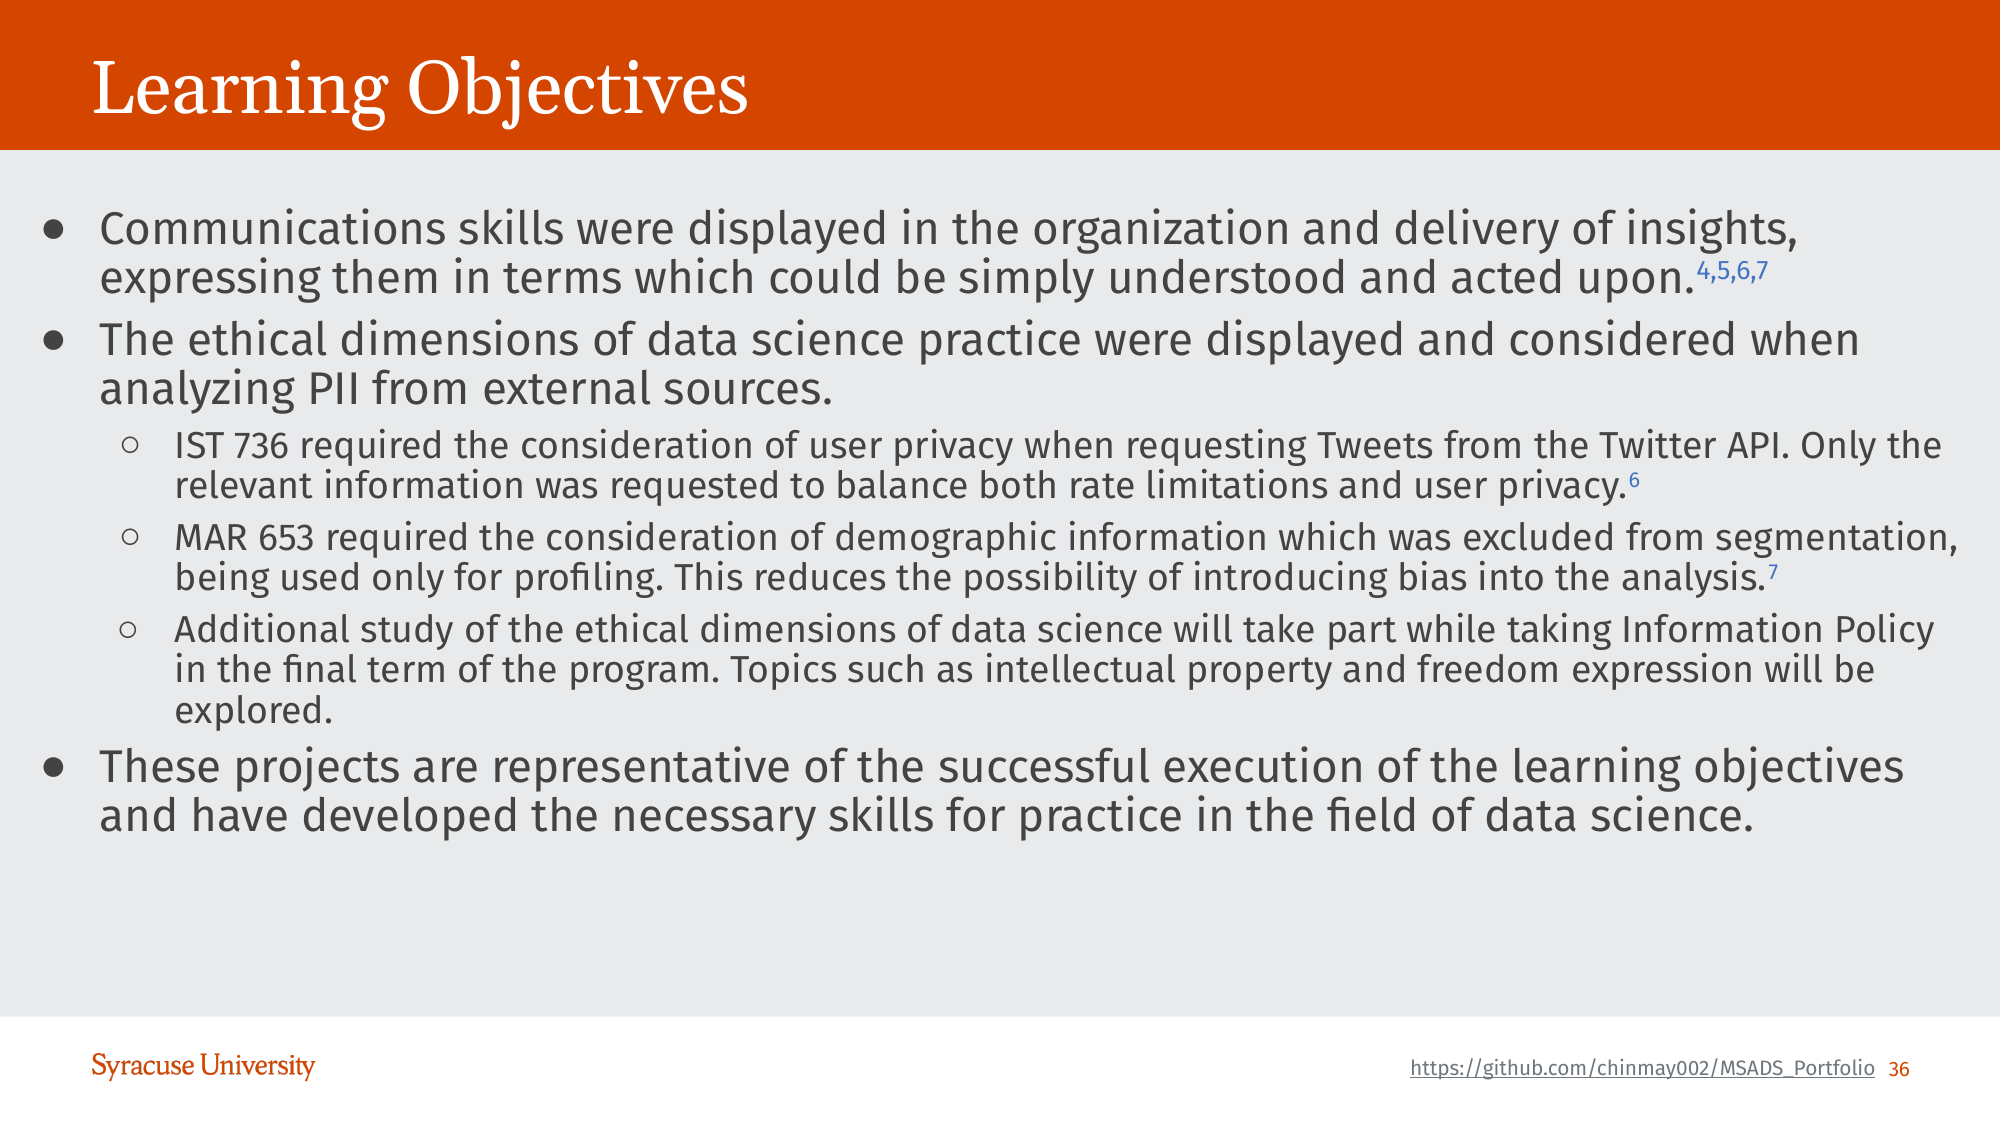

# Learning Objectives
Communications skills were displayed in the organization and delivery of insights, expressing them in terms which could be simply understood and acted upon.4,5,6,7
The ethical dimensions of data science practice were displayed and considered when analyzing PII from external sources.
IST 736 required the consideration of user privacy when requesting Tweets from the Twitter API. Only the relevant information was requested to balance both rate limitations and user privacy.6
MAR 653 required the consideration of demographic information which was excluded from segmentation, being used only for profiling. This reduces the possibility of introducing bias into the analysis.7
Additional study of the ethical dimensions of data science will take part while taking Information Policy in the final term of the program. Topics such as intellectual property and freedom expression will be explored.
These projects are representative of the successful execution of the learning objectives and have developed the necessary skills for practice in the field of data science.

https://github.com/chinmay002/MSADS_Portfolio
36